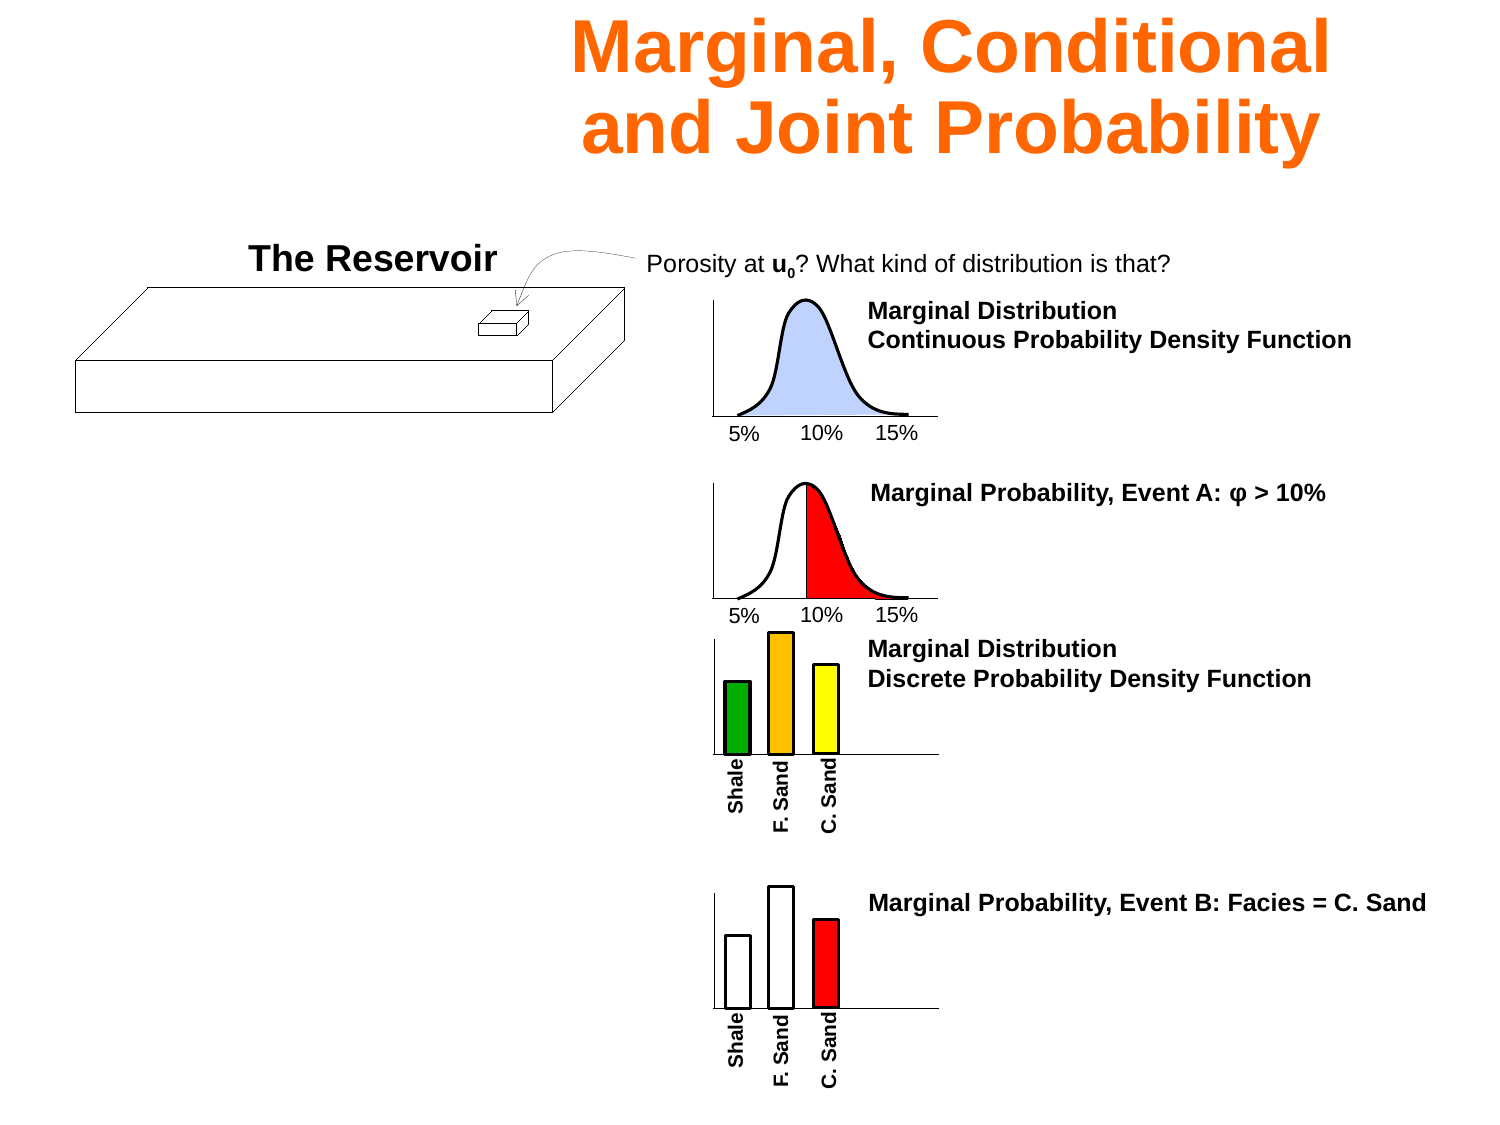

Marginal, Conditional and Joint Probability
The Reservoir
Porosity at u0? What kind of distribution is that?

Marginal Distribution
Continuous Probability Density Function

15%
10%
5%

Marginal Probability, Event A: φ > 10%

15%
10%
5%
Marginal Distribution
Discrete Probability Density Function

Shale
C. Sand
F. Sand
Marginal Probability, Event B: Facies = C. Sand

Shale
C. Sand
F. Sand